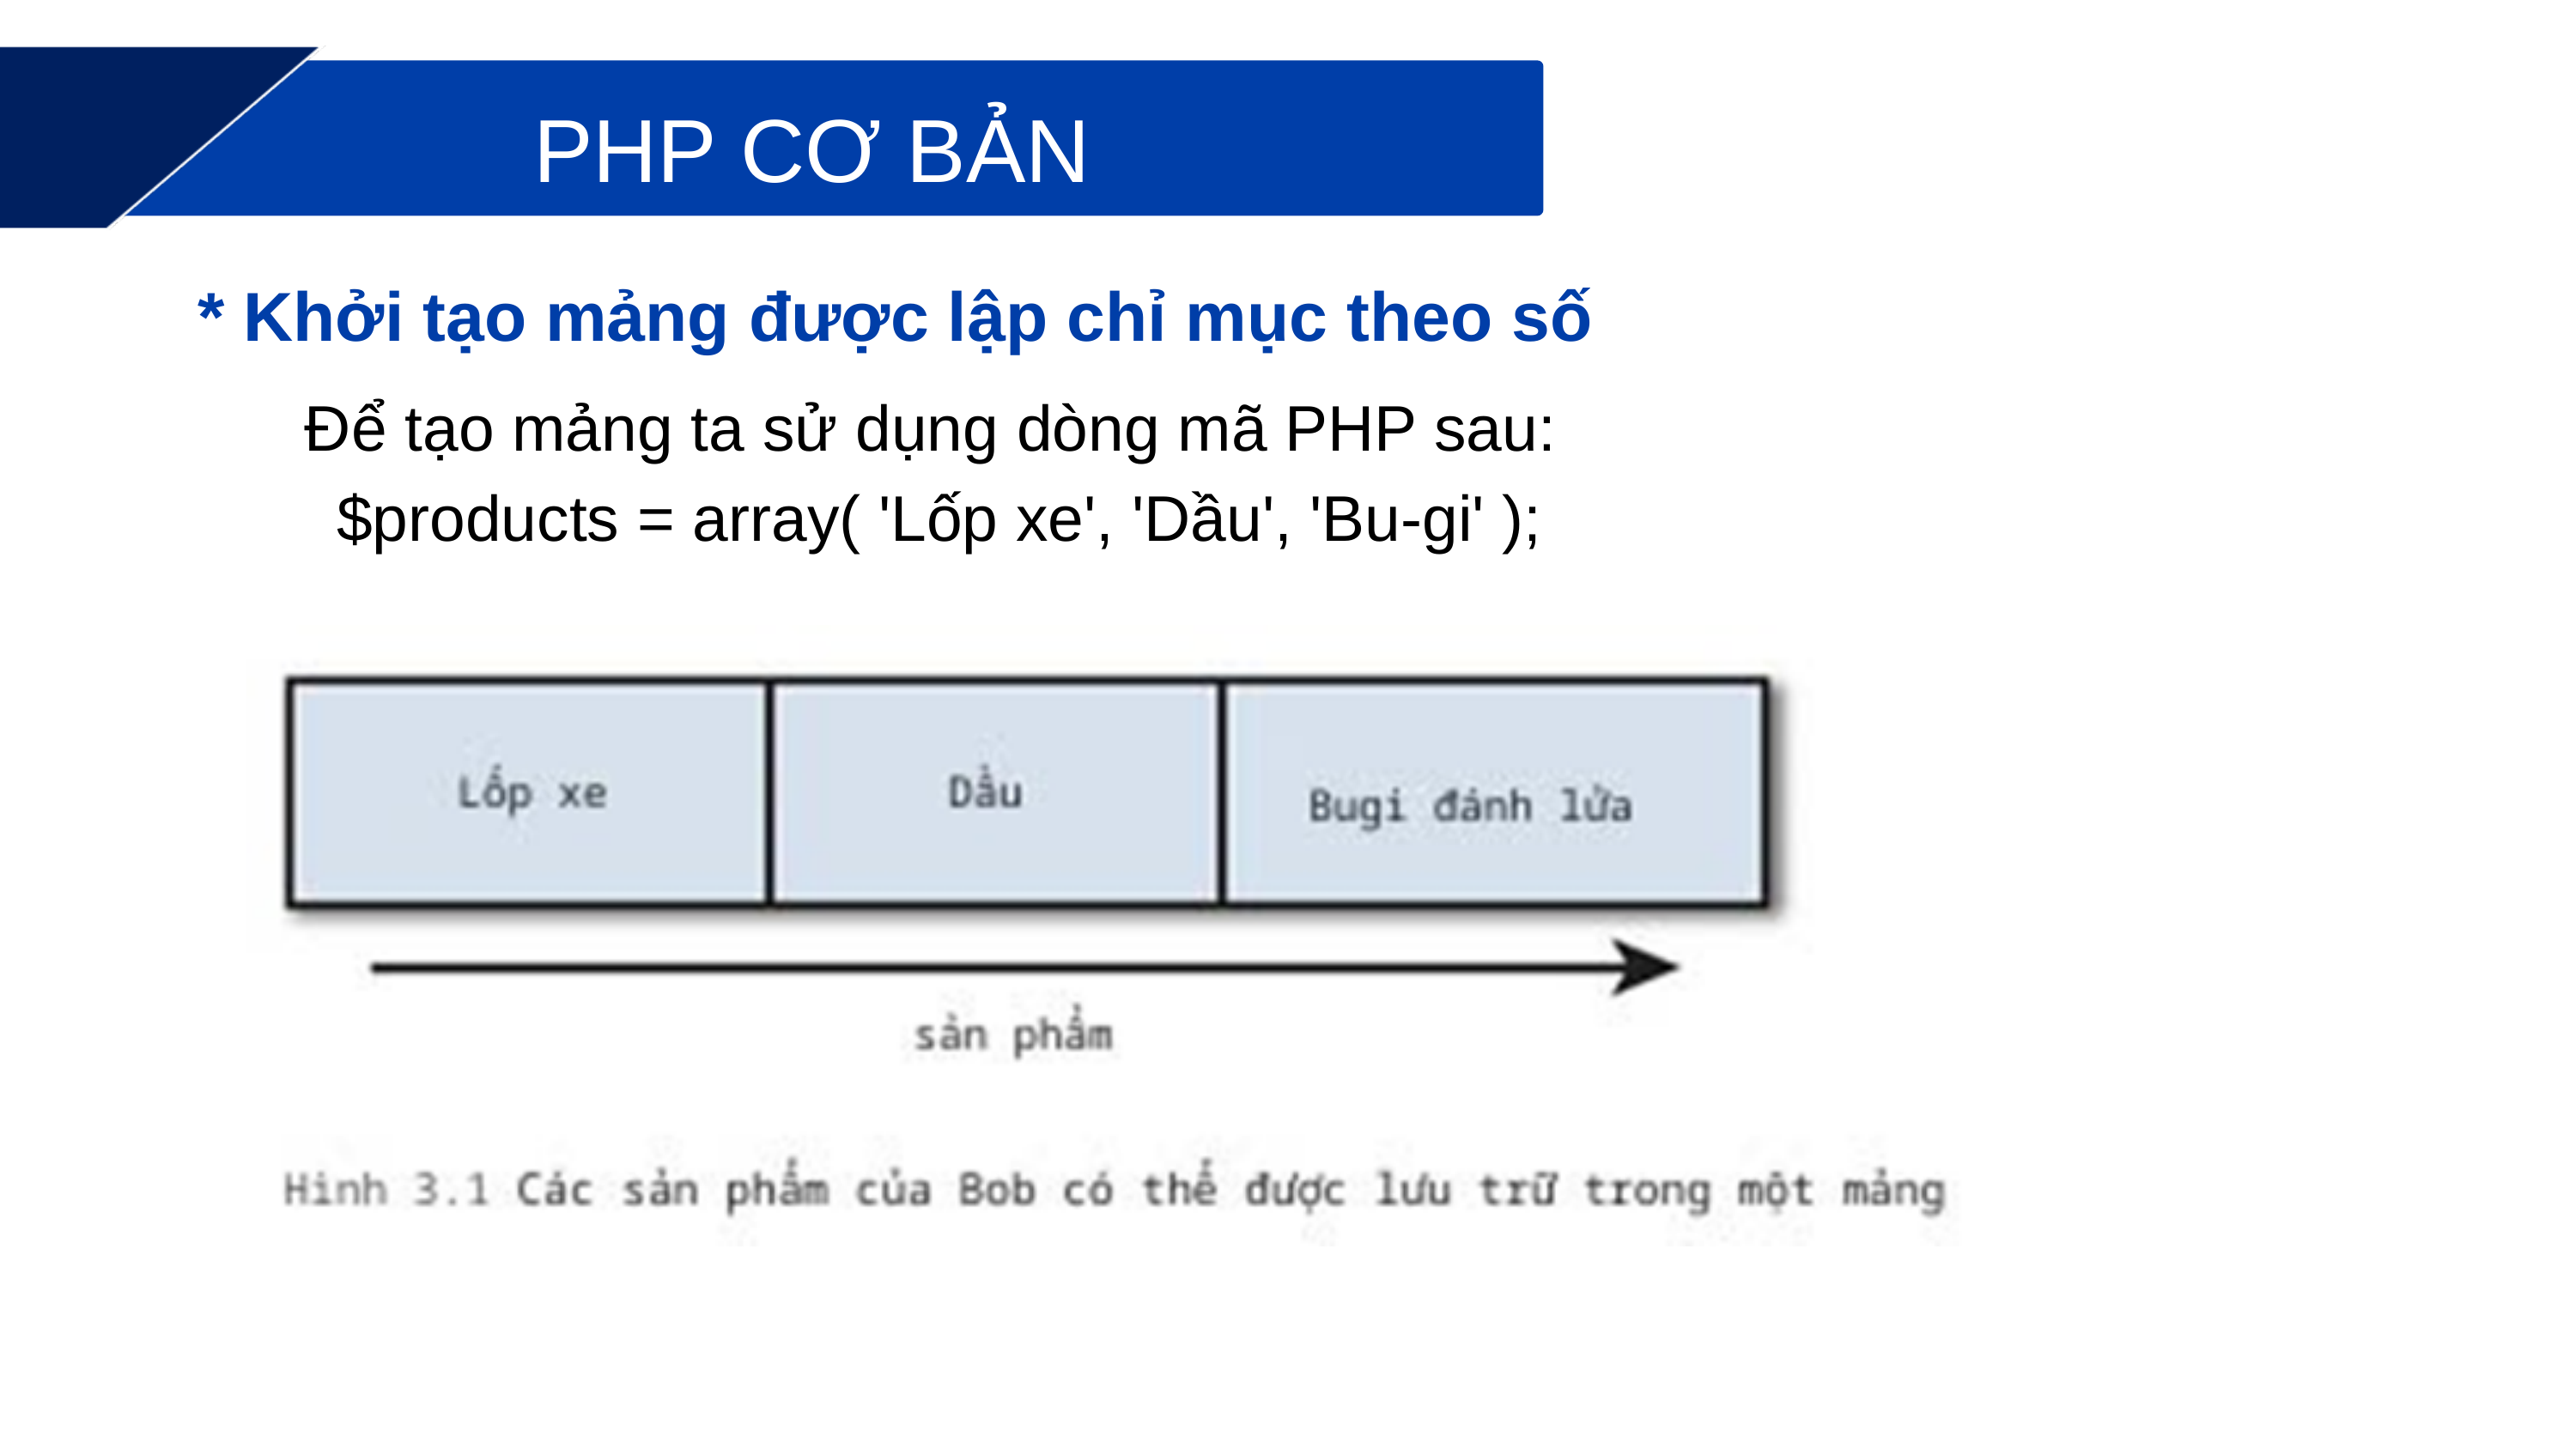

PHP CƠ BẢN

* Khởi tạo mảng được lập chỉ mục theo số

Để tạo mảng ta sử dụng dòng mã PHP sau:
 $products = array( 'Lốp xe', 'Dầu', 'Bu-gi' );